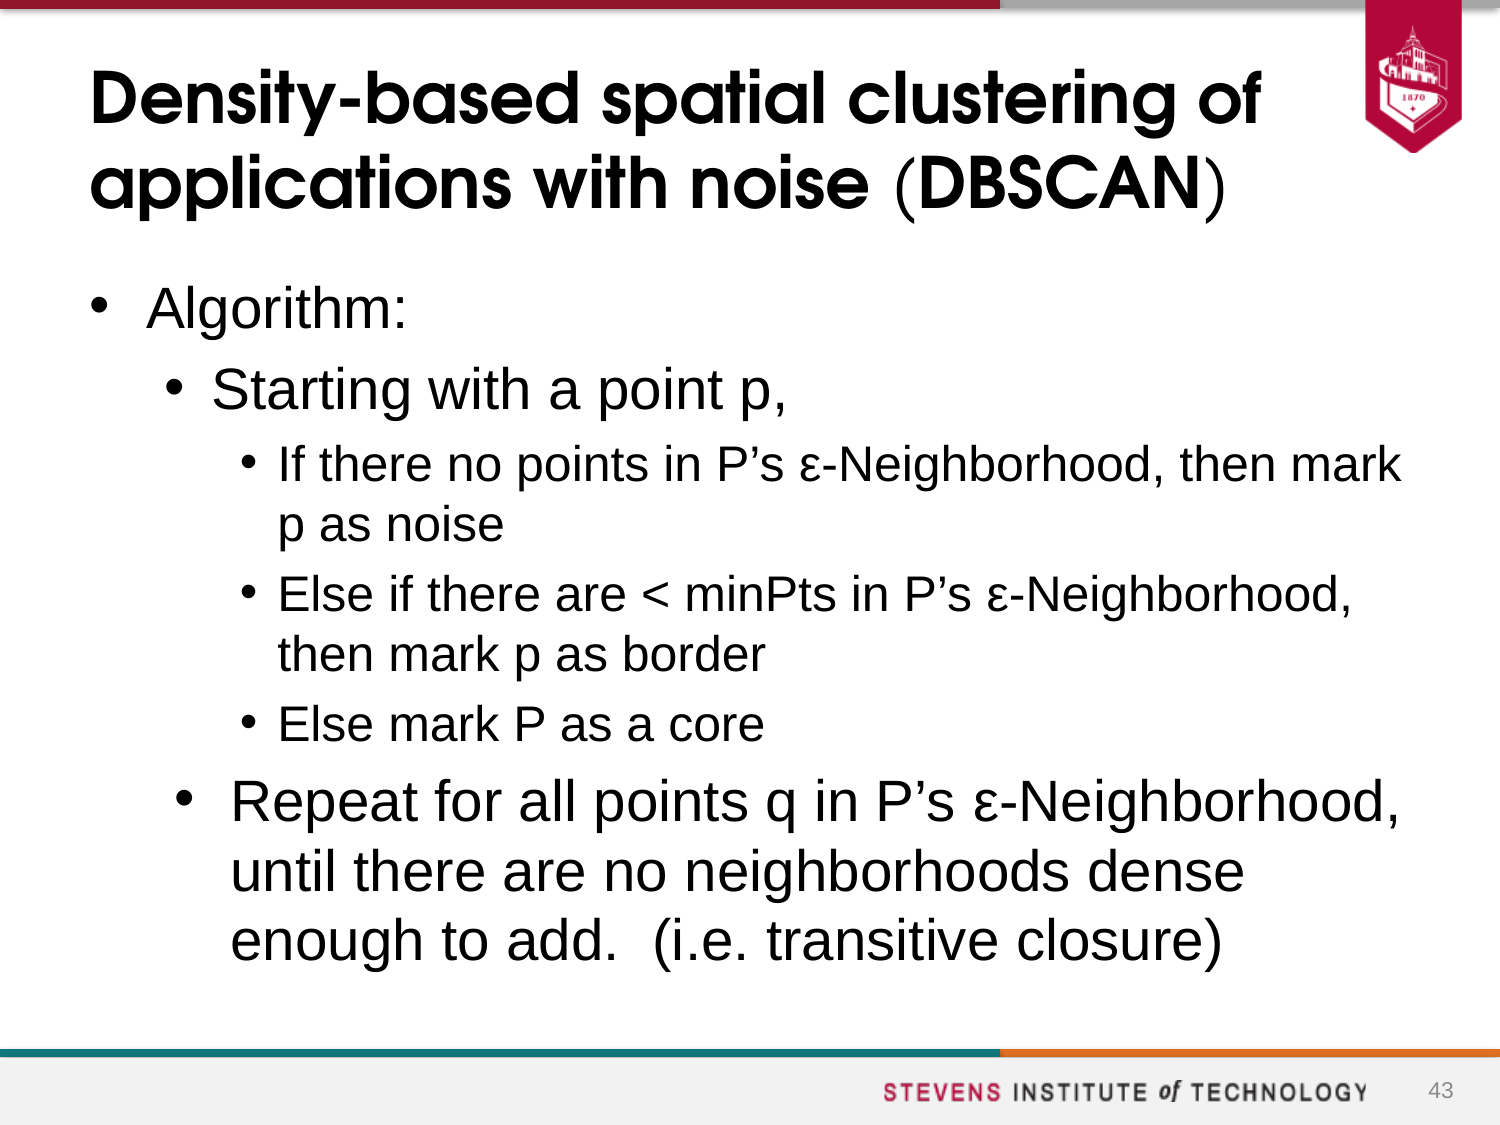

# Density-based spatial clustering of applications with noise (DBSCAN)
Algorithm:
Starting with a point p,
If there no points in P’s ε-Neighborhood, then mark p as noise
Else if there are < minPts in P’s ε-Neighborhood, then mark p as border
Else mark P as a core
Repeat for all points q in P’s ε-Neighborhood, until there are no neighborhoods dense enough to add.  (i.e. transitive closure)
43